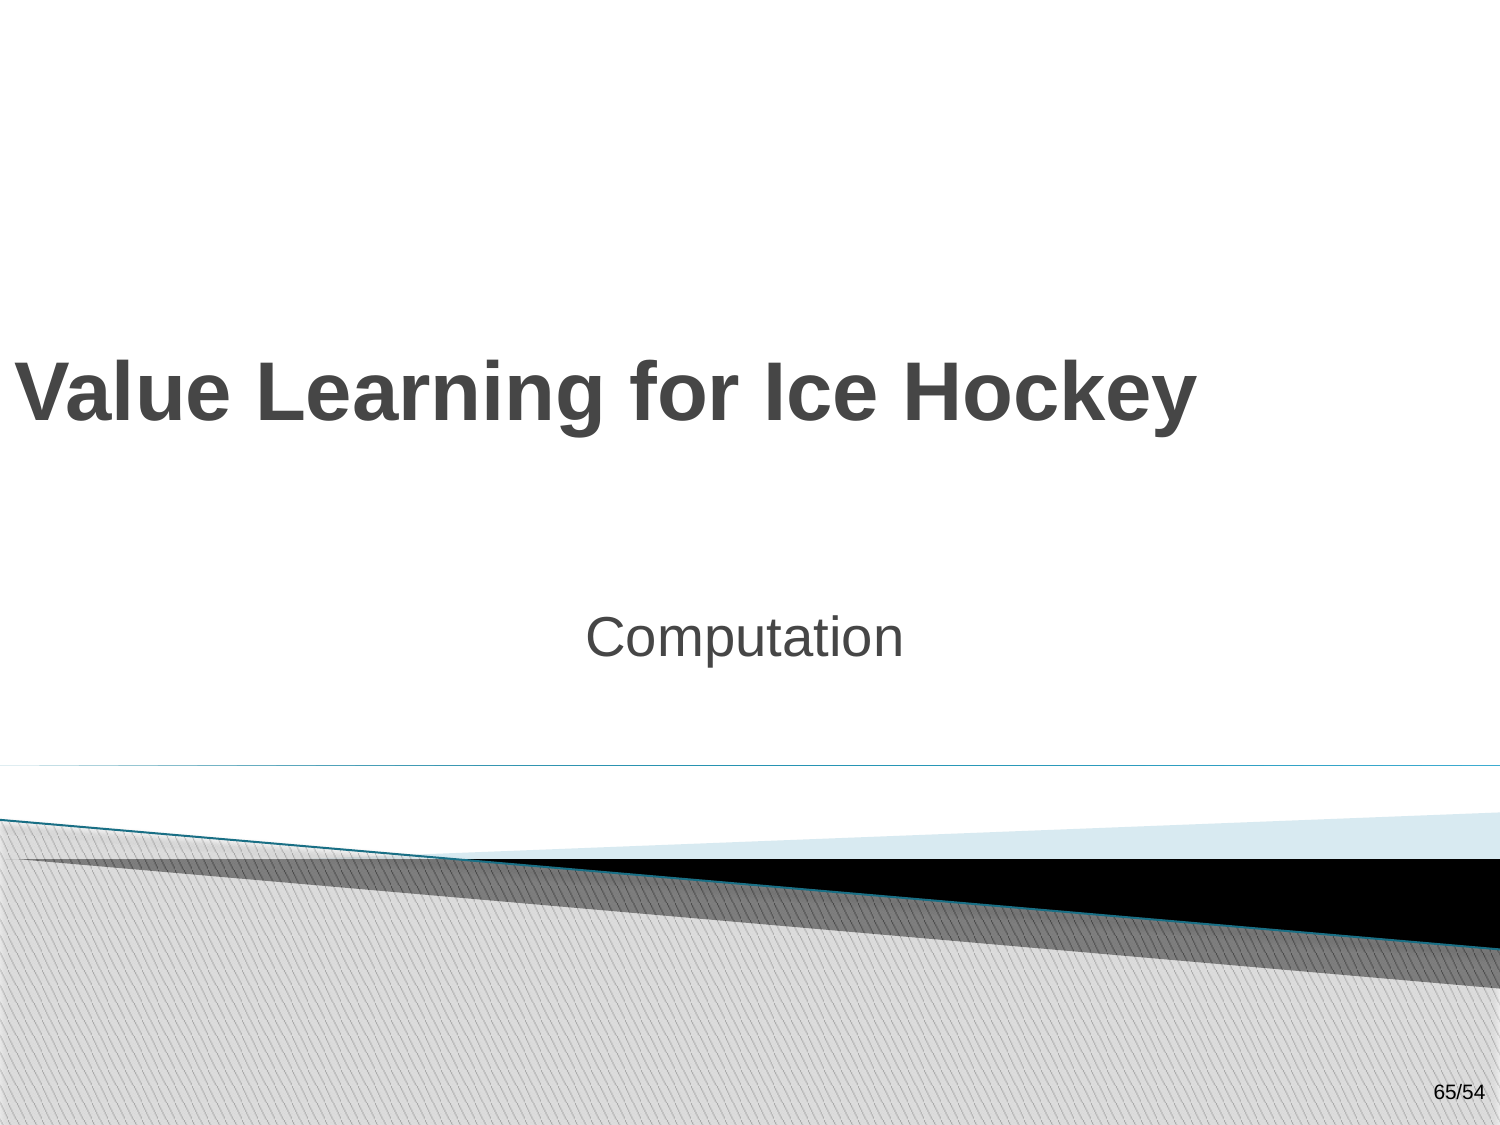

# Value Learning for Ice Hockey
Computation
65/54